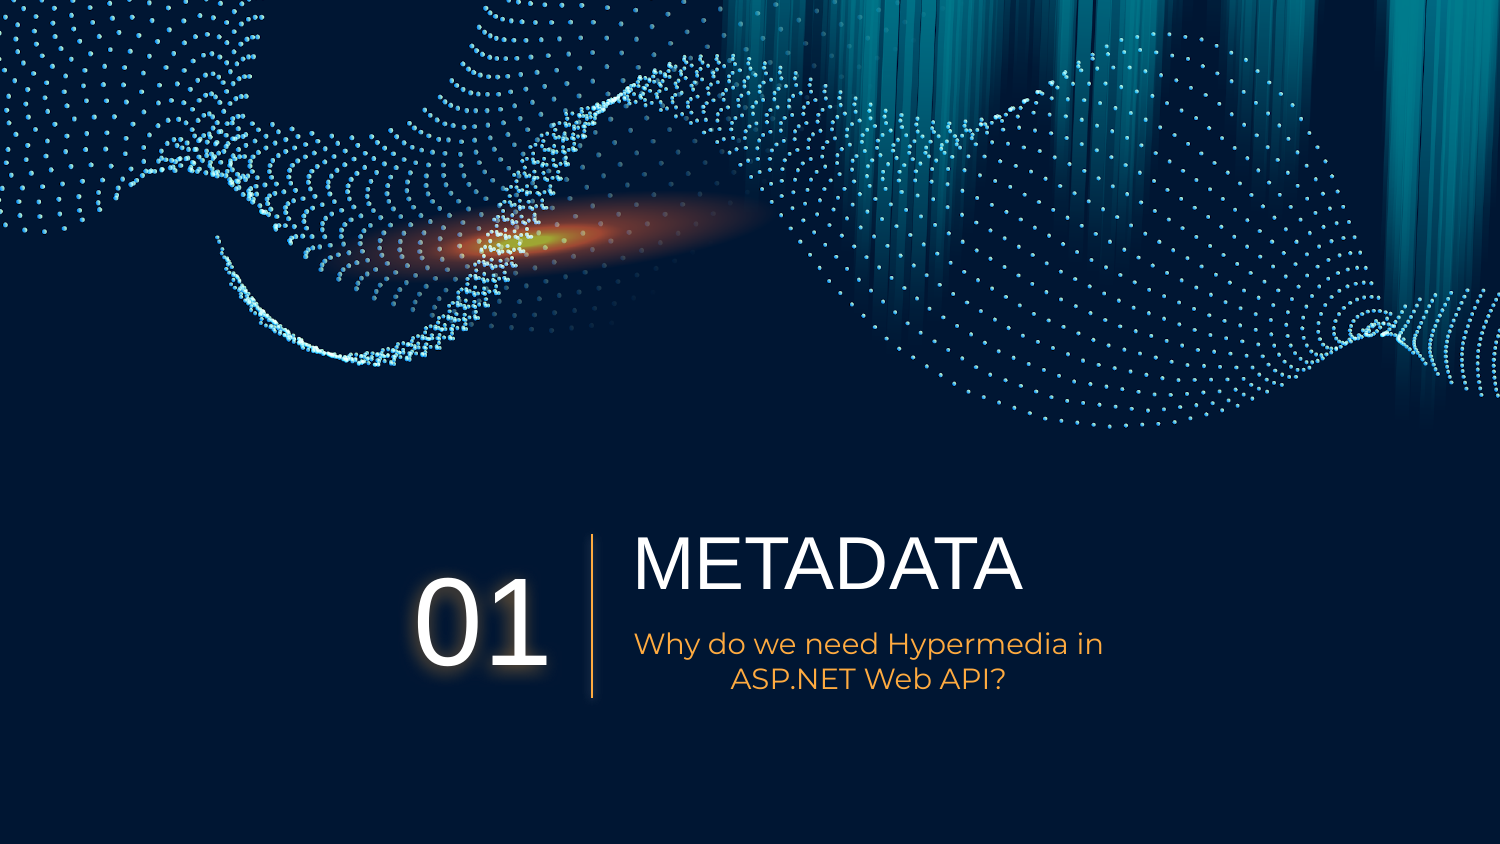

# METADATA
01
Why do we need Hypermedia in ASP.NET Web API?